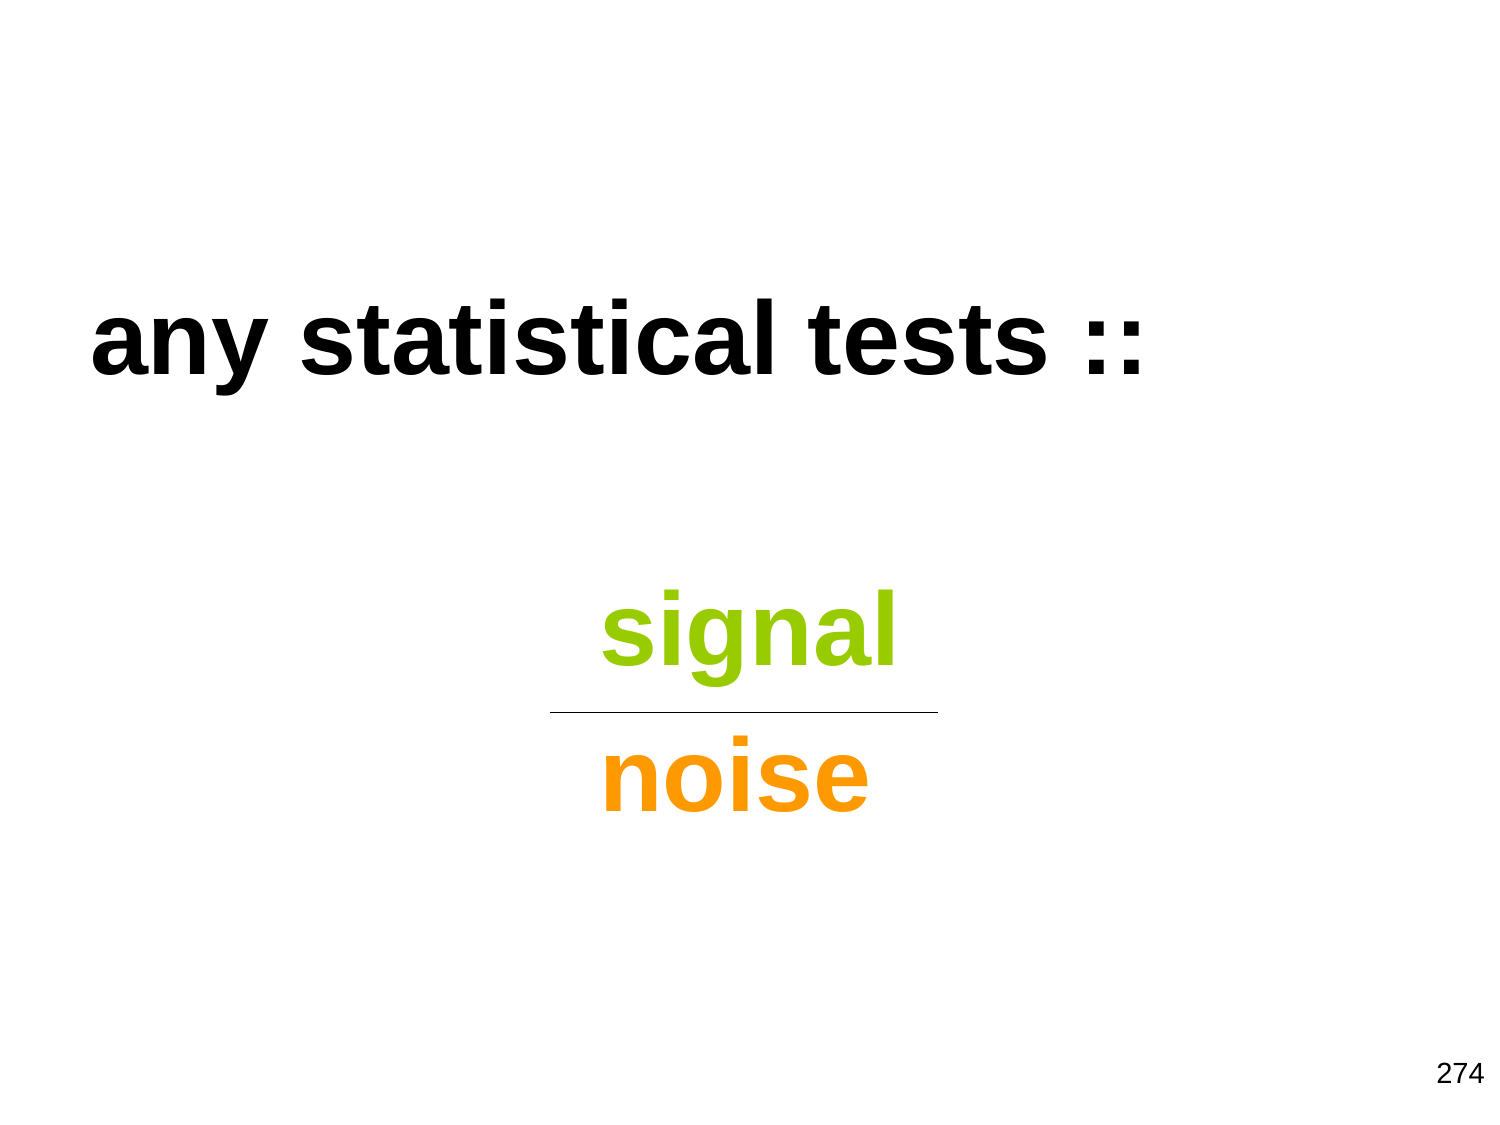

any statistical tests ::

signal
noise
274